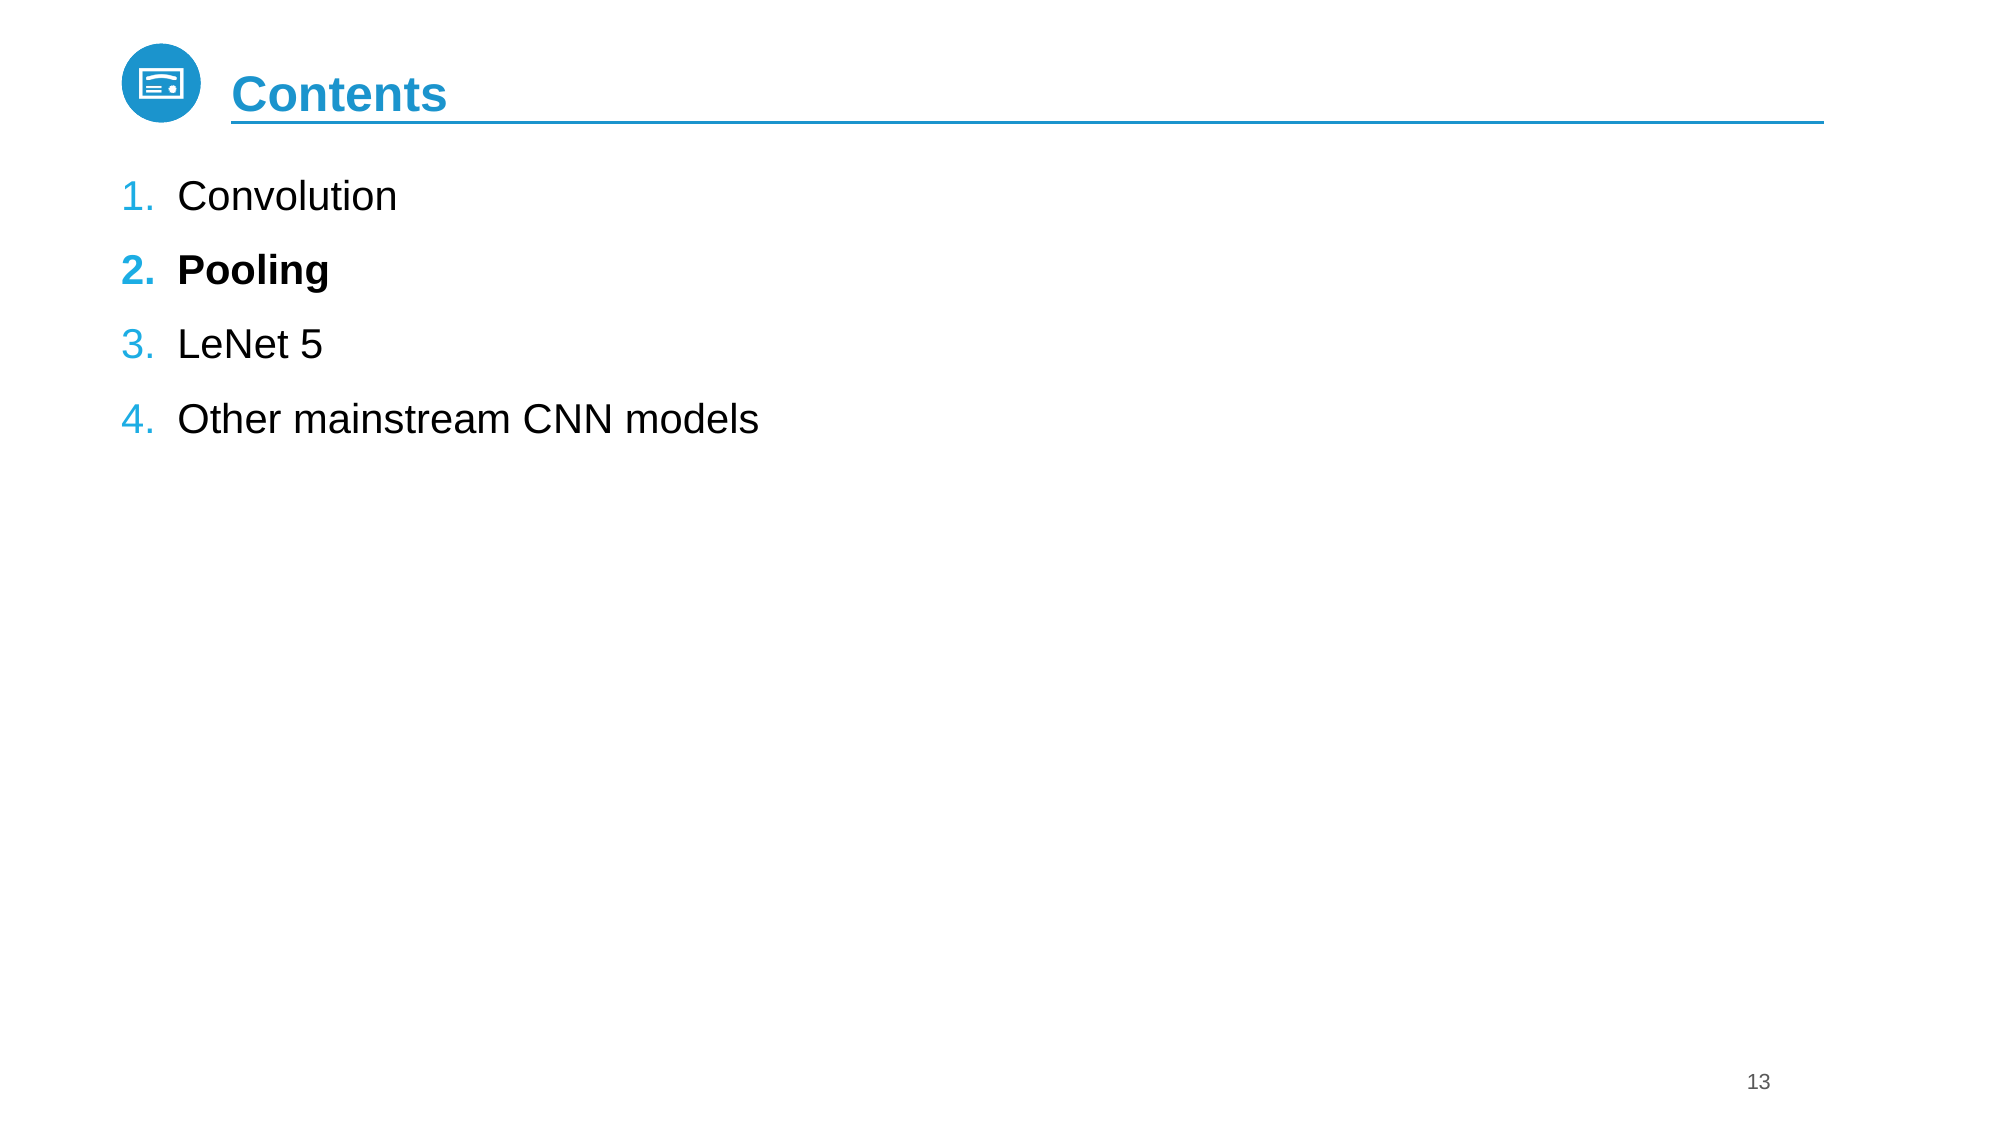

# Contents

Convolution
Pooling
LeNet 5
Other mainstream CNN models